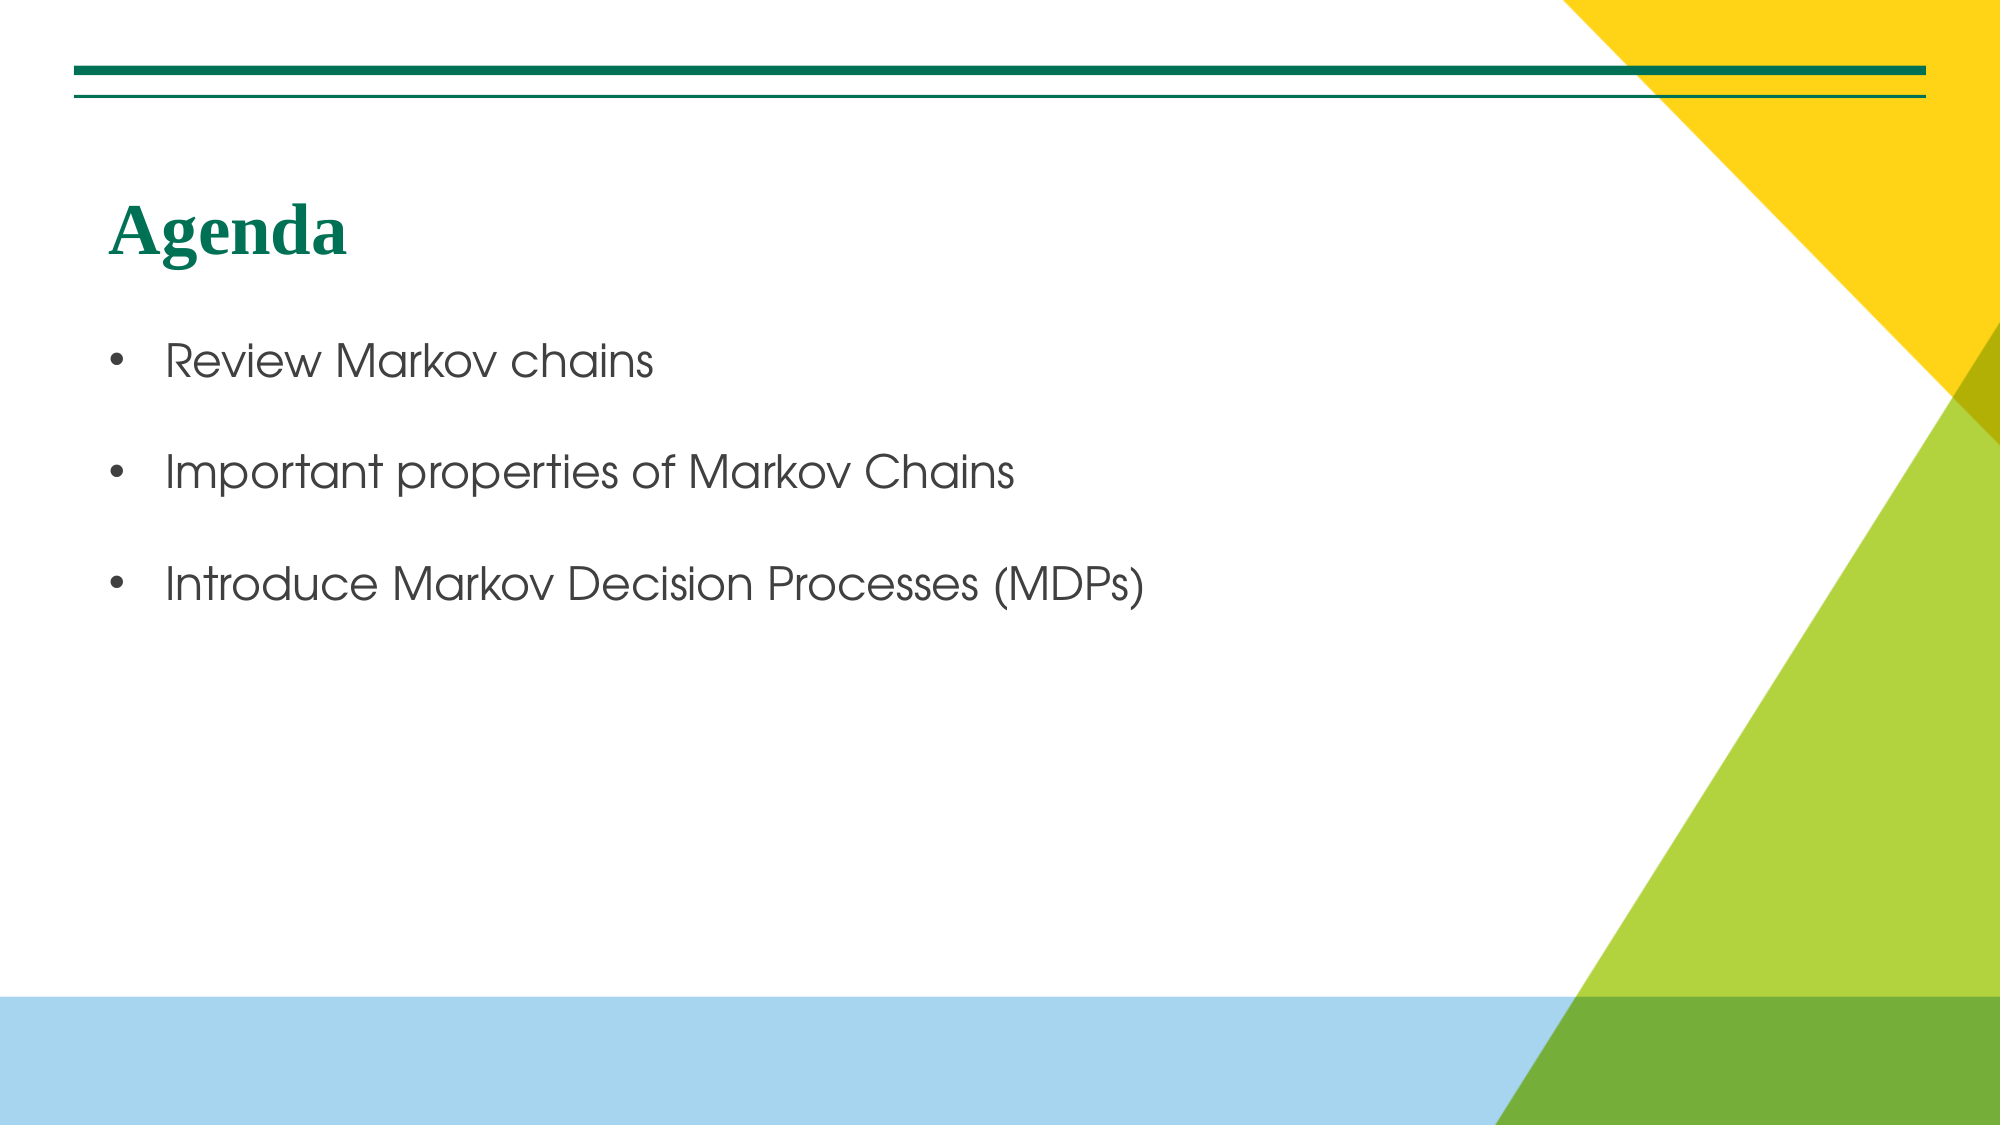

# Agenda
Review Markov chains
Important properties of Markov Chains
Introduce Markov Decision Processes (MDPs)